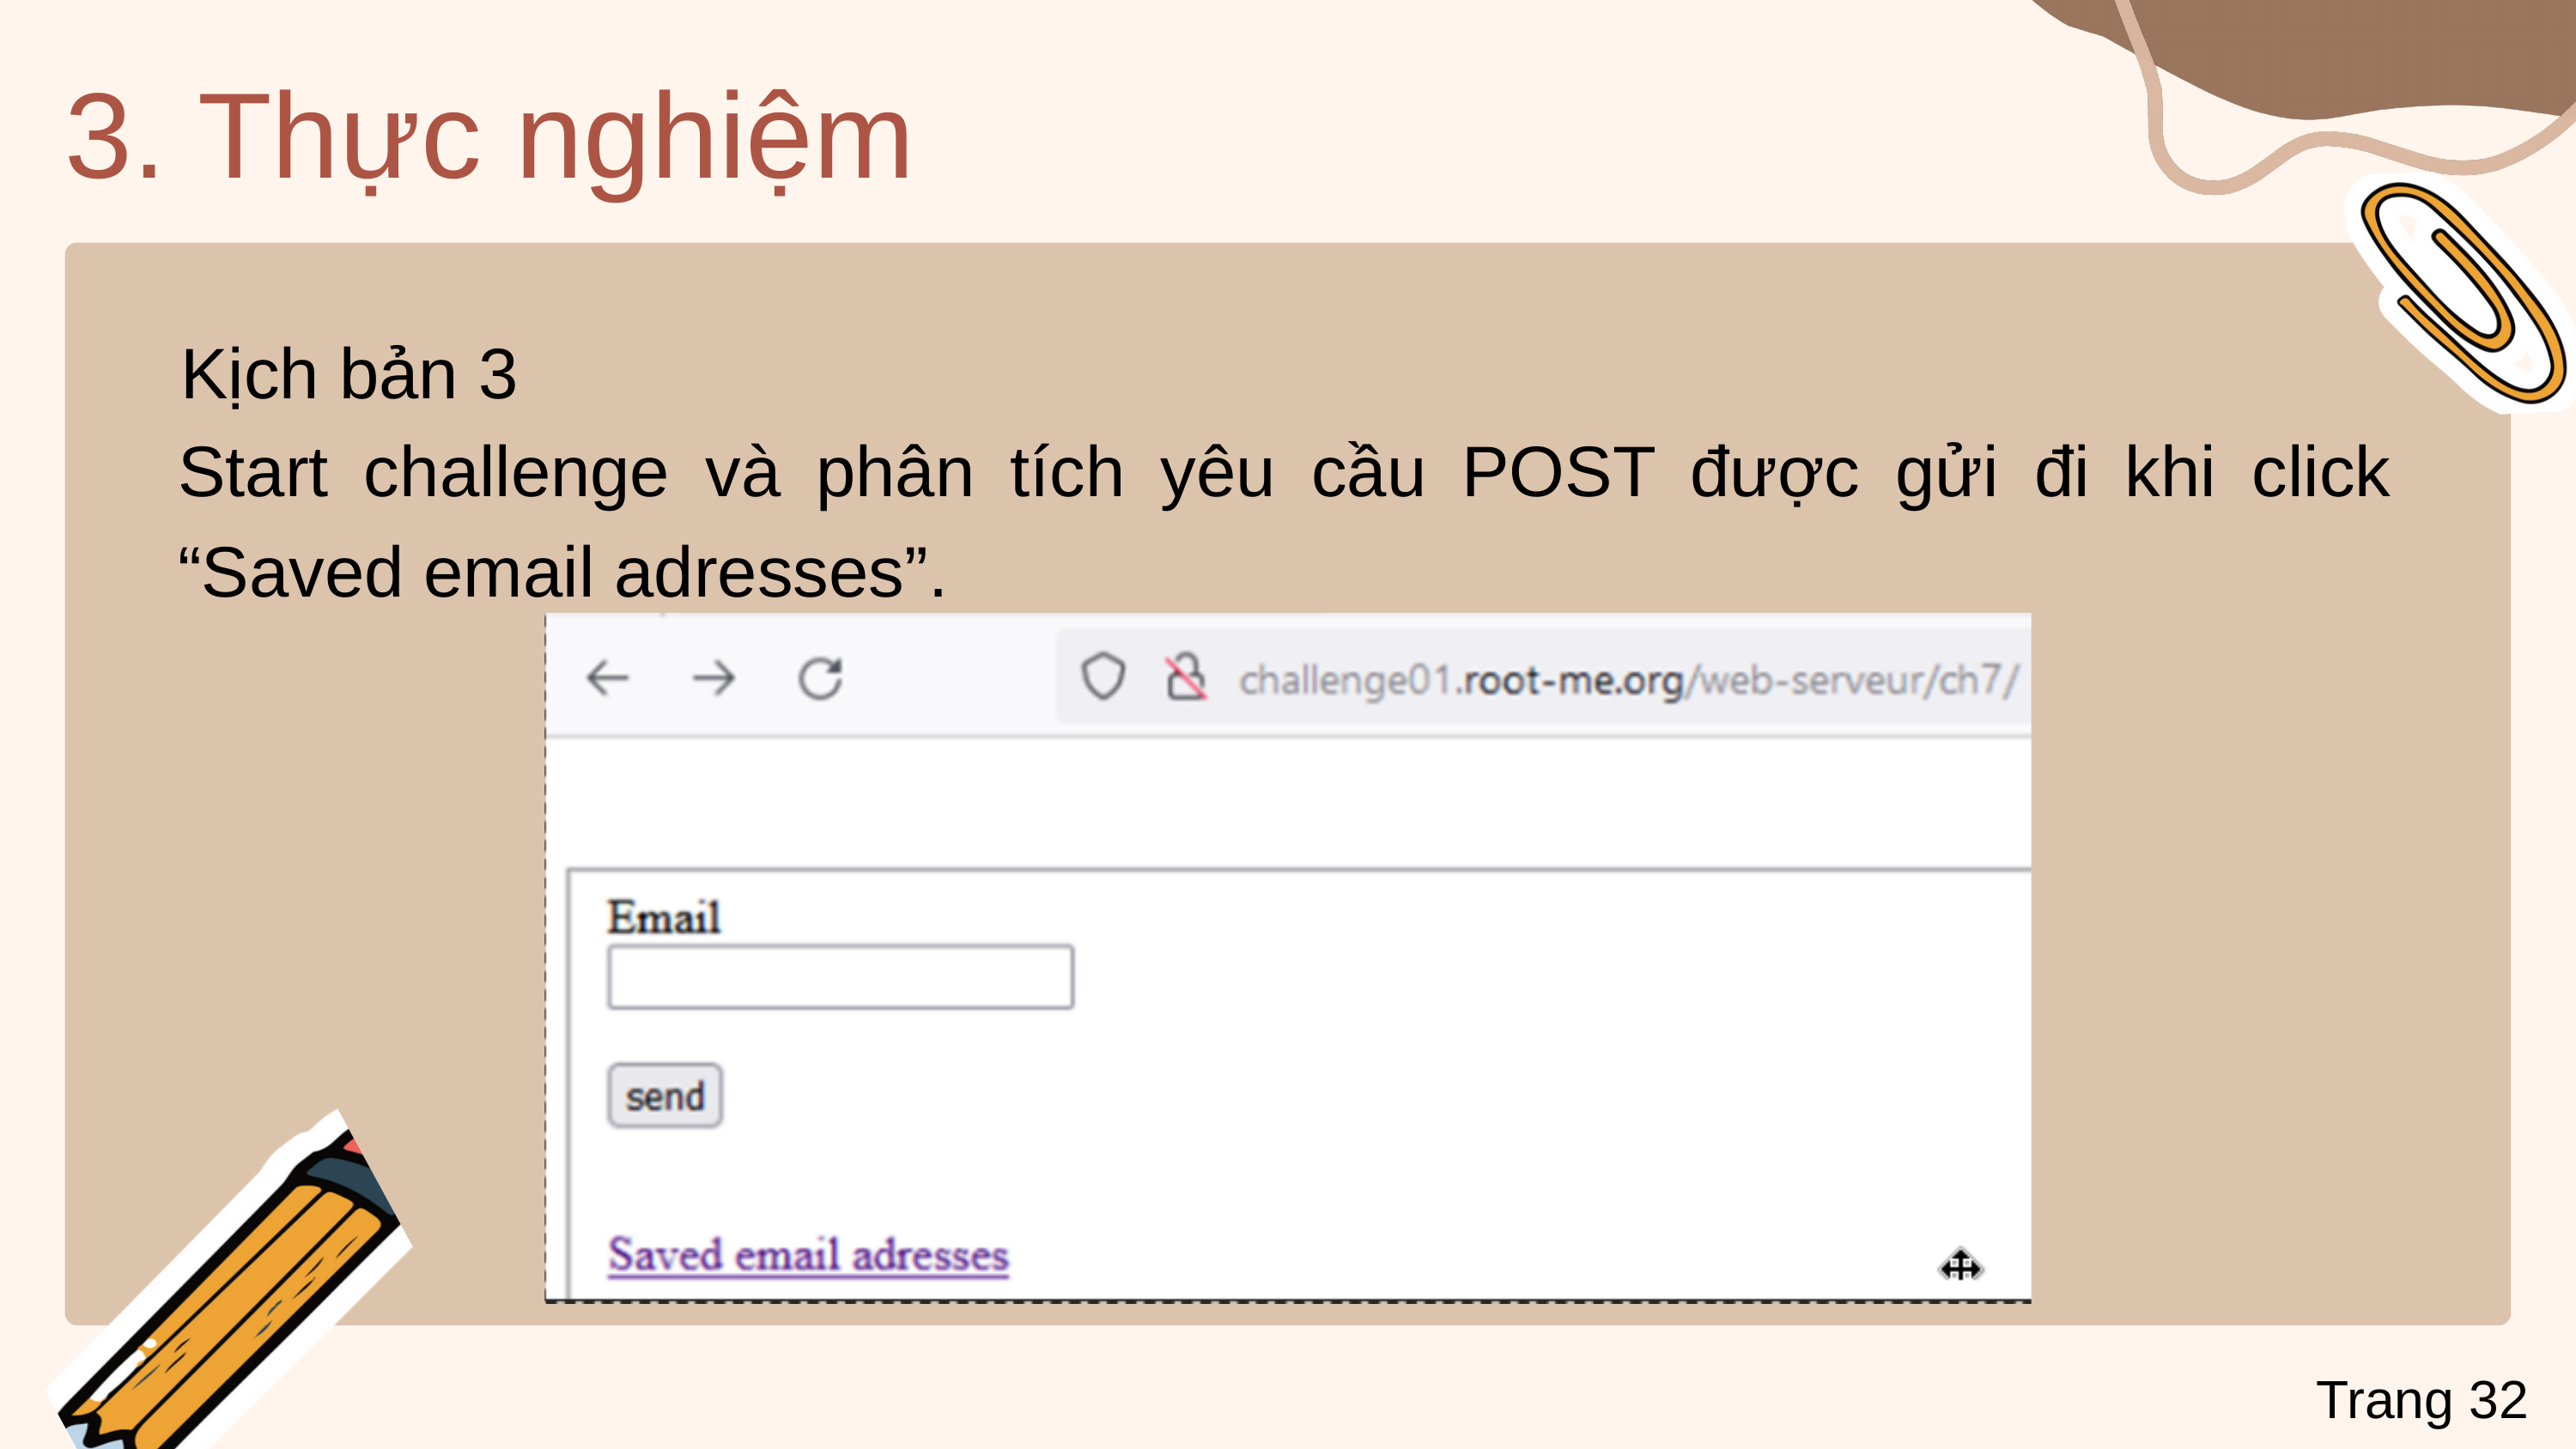

3. Thực nghiệm

Kịch bản 3
Start challenge và phân tích yêu cầu POST được gửi đi khi click “Saved email adresses”.

Trang 32